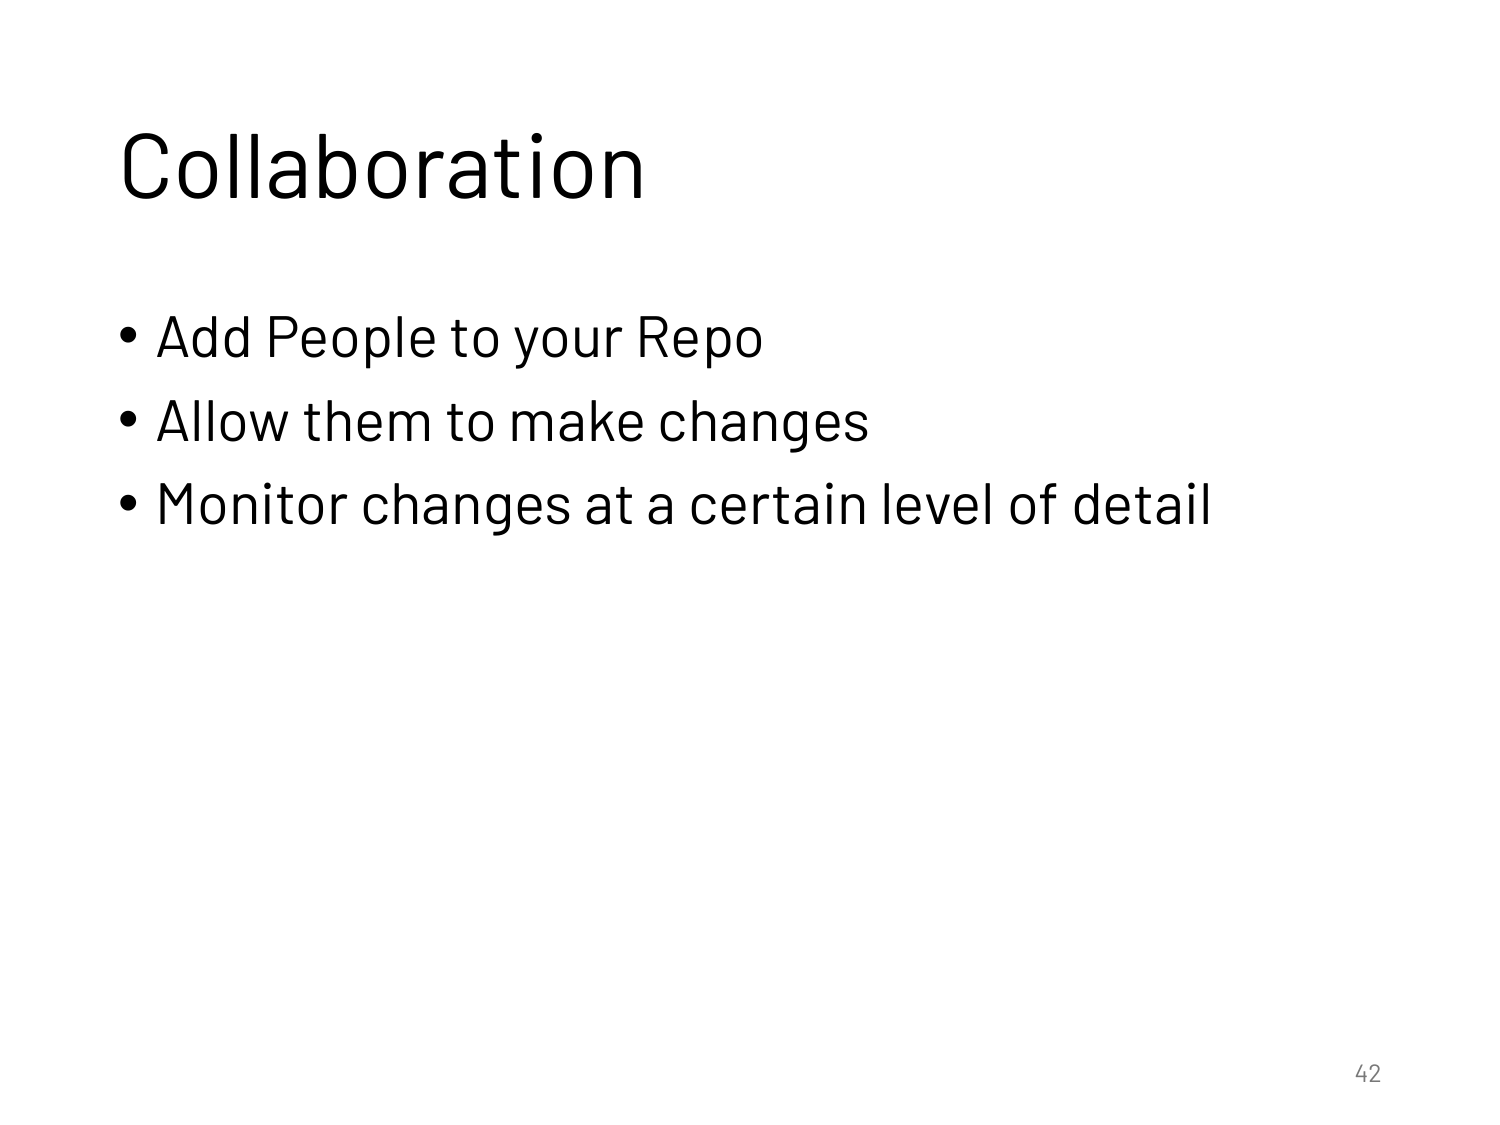

# Collaboration
Add People to your Repo
Allow them to make changes
Monitor changes at a certain level of detail

42